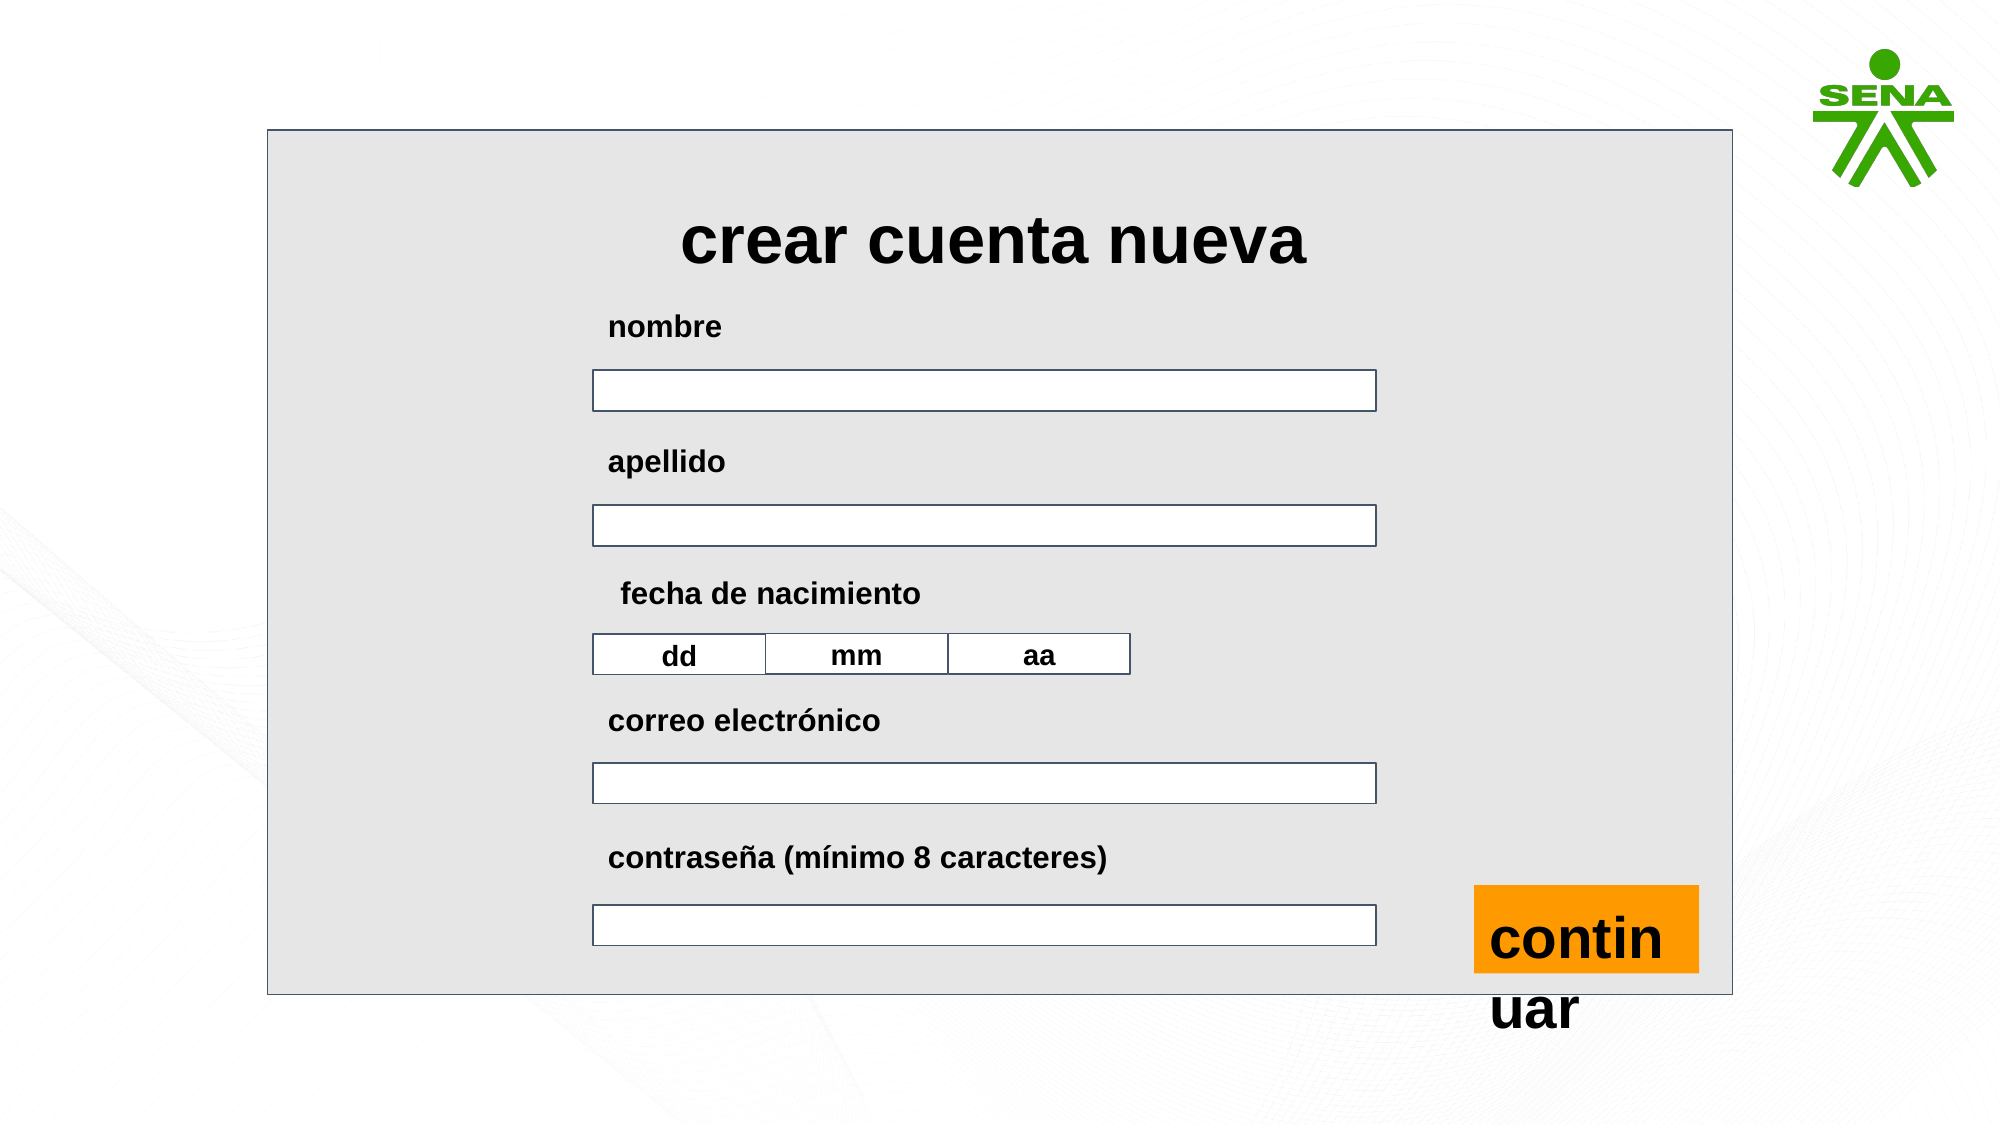

crear cuenta nueva
nombre

apellido

fecha de nacimiento
mm
aa
dd
correo electrónico

contraseña (mínimo 8 caracteres)
continuar